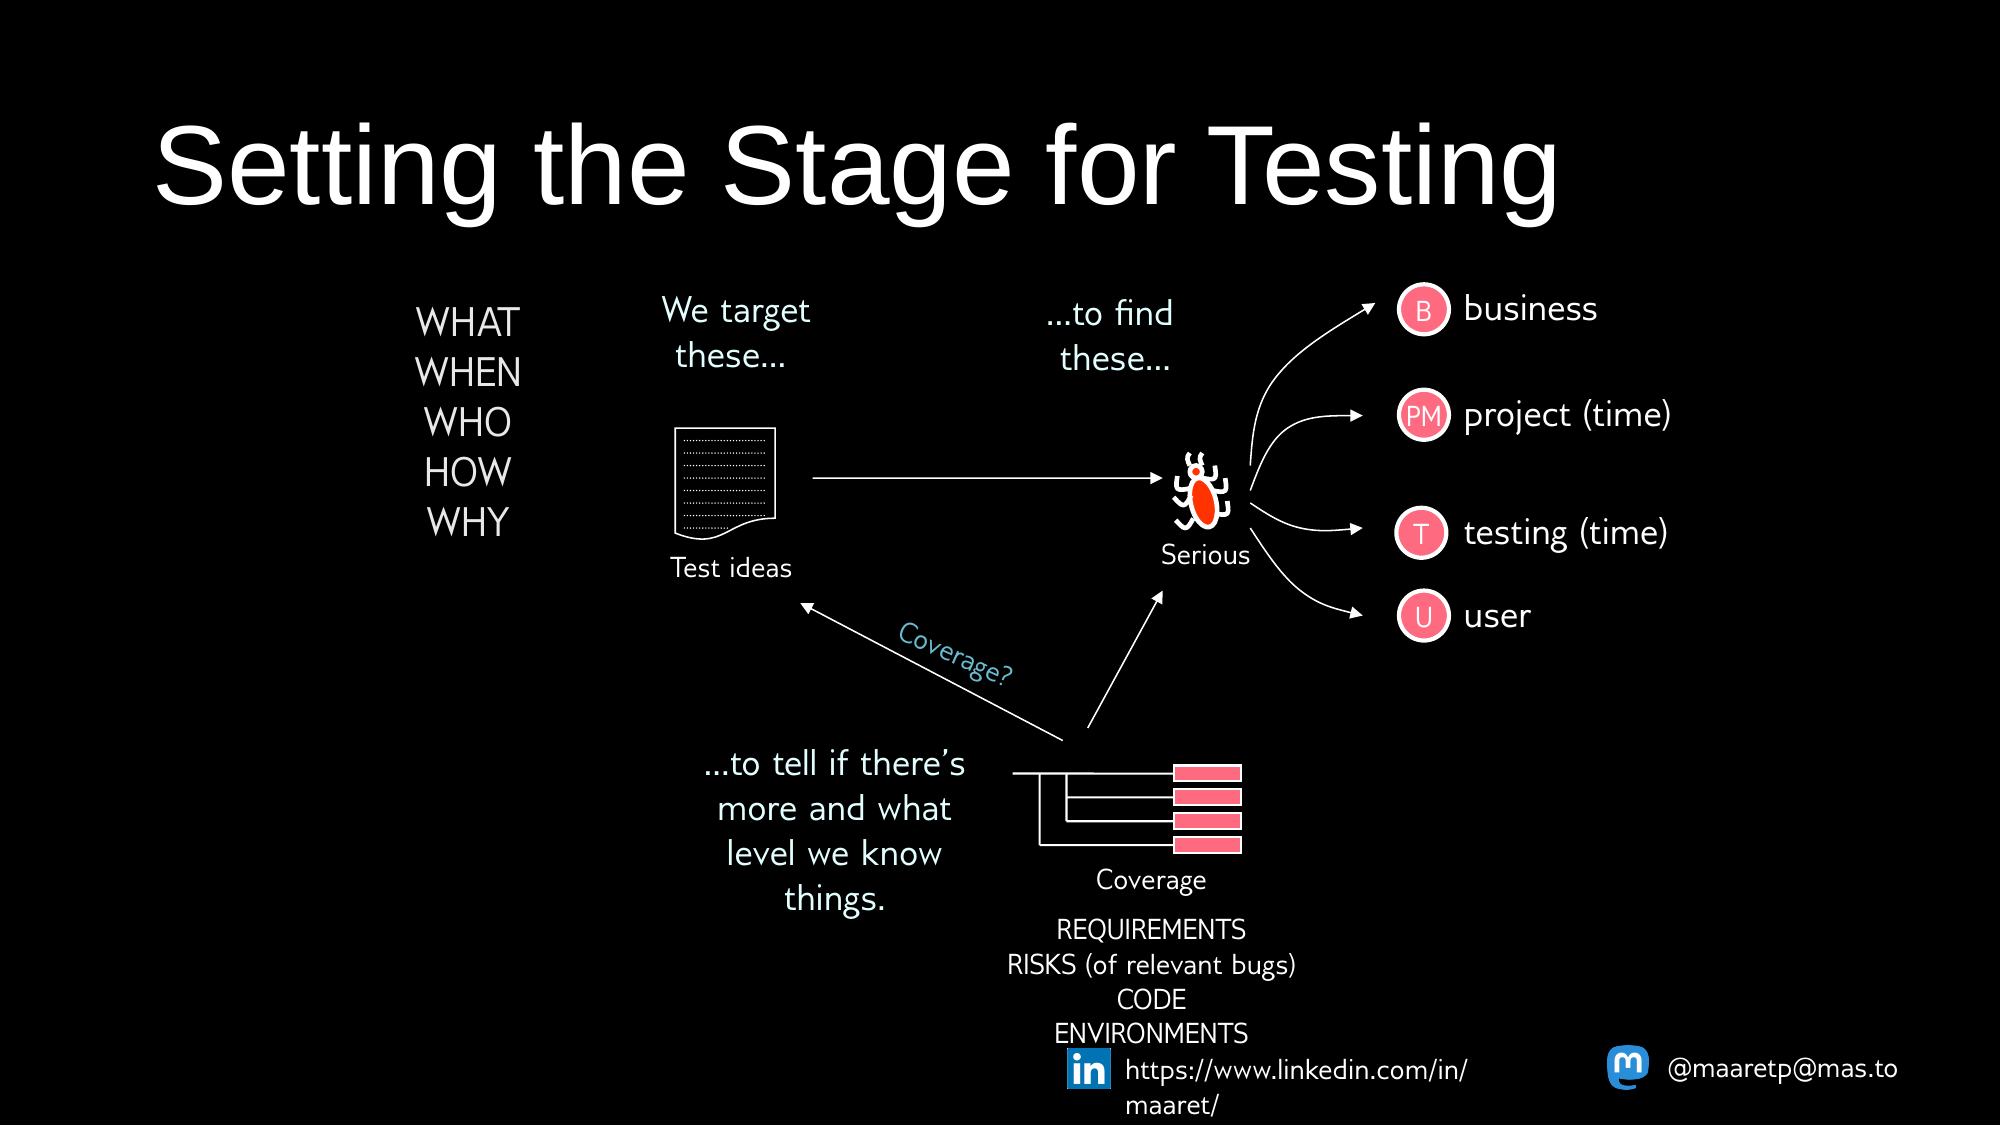

# Setting the Stage for Testing
business
We target these…
…to find
these…
B
WHAT
WHEN
WHO
HOW
WHY

project (time)
PM

Test ideas

Serious

testing (time)

T

user

U

Coverage?
…to tell if there’s more and what level we know things.

Coverage
REQUIREMENTS
RISKS (of relevant bugs)
CODE
ENVIRONMENTS